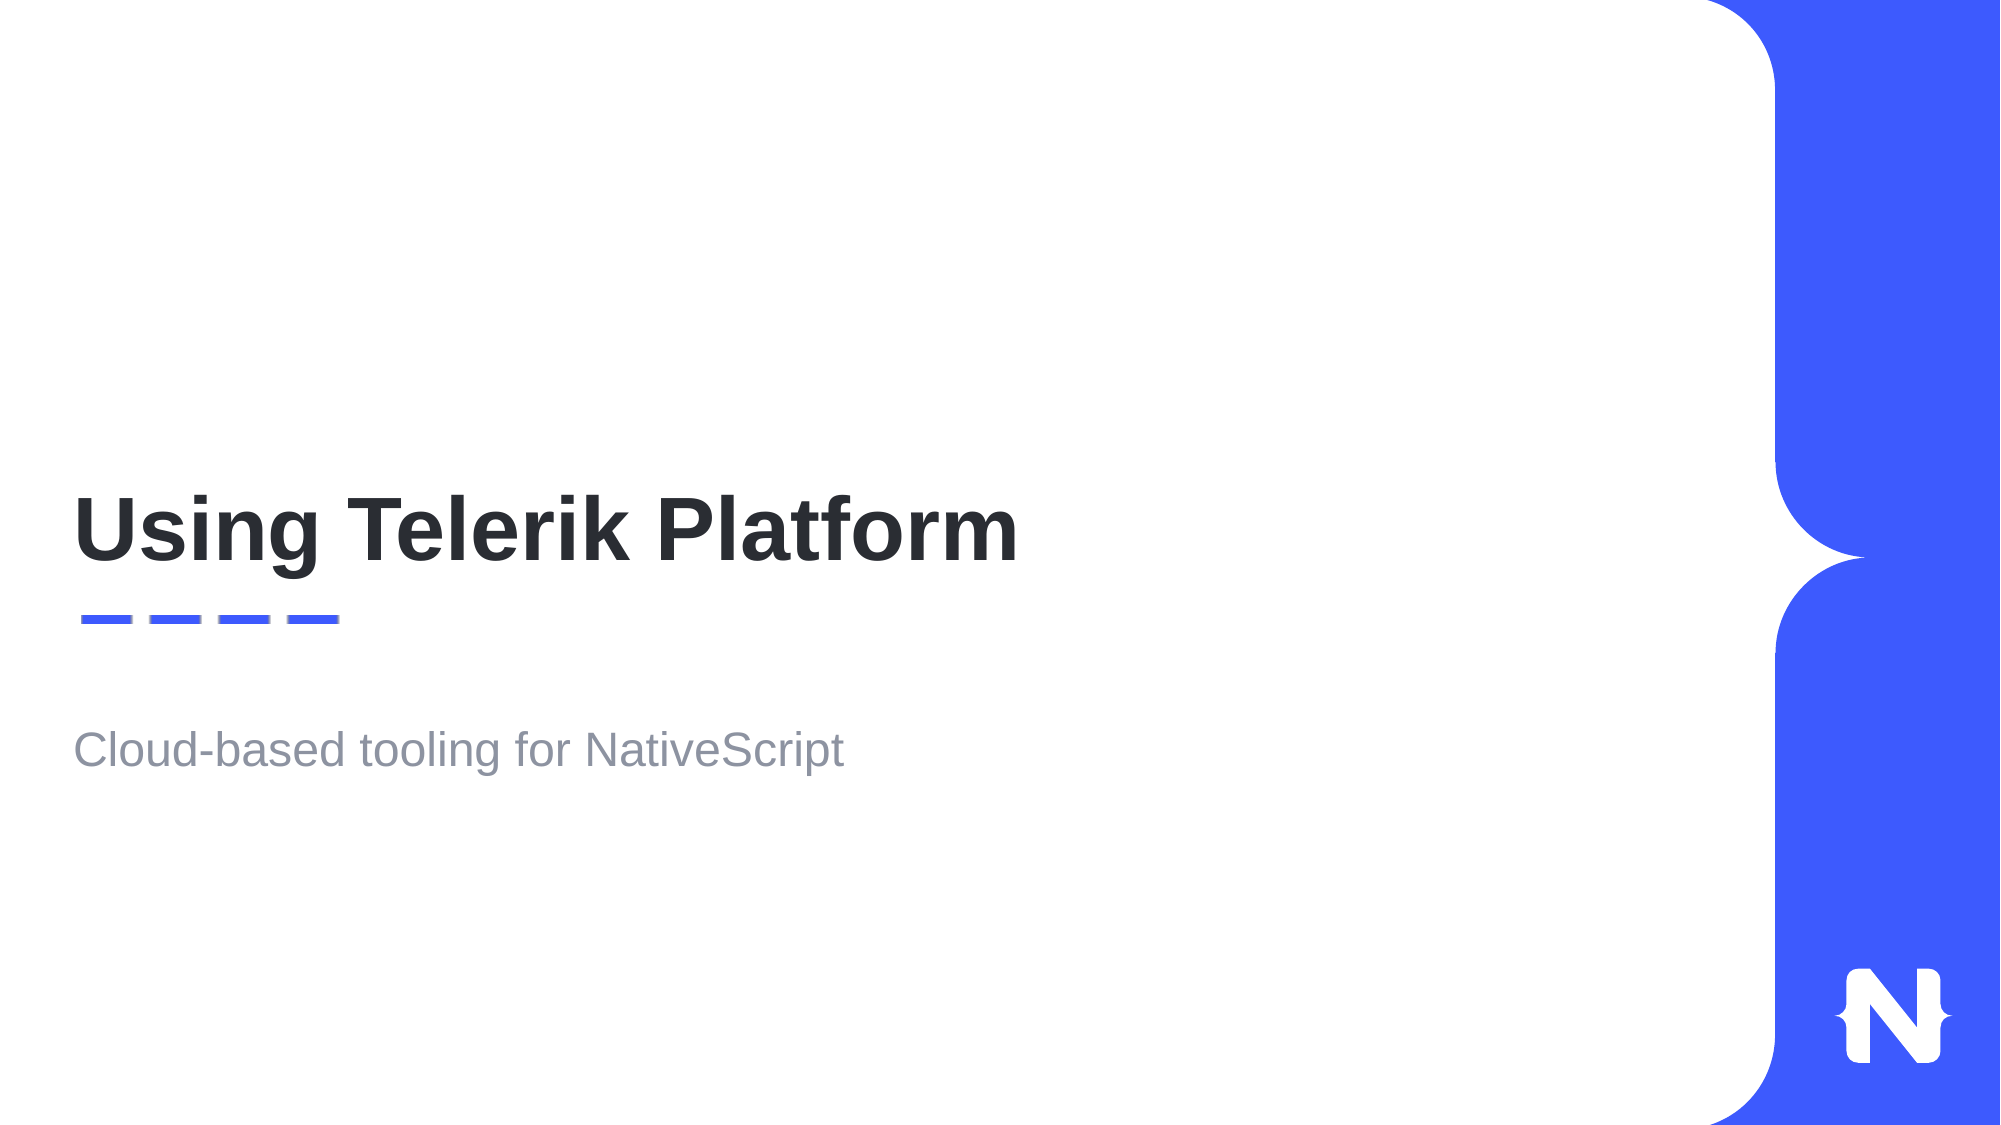

# Using Telerik Platform
Cloud-based tooling for NativeScript